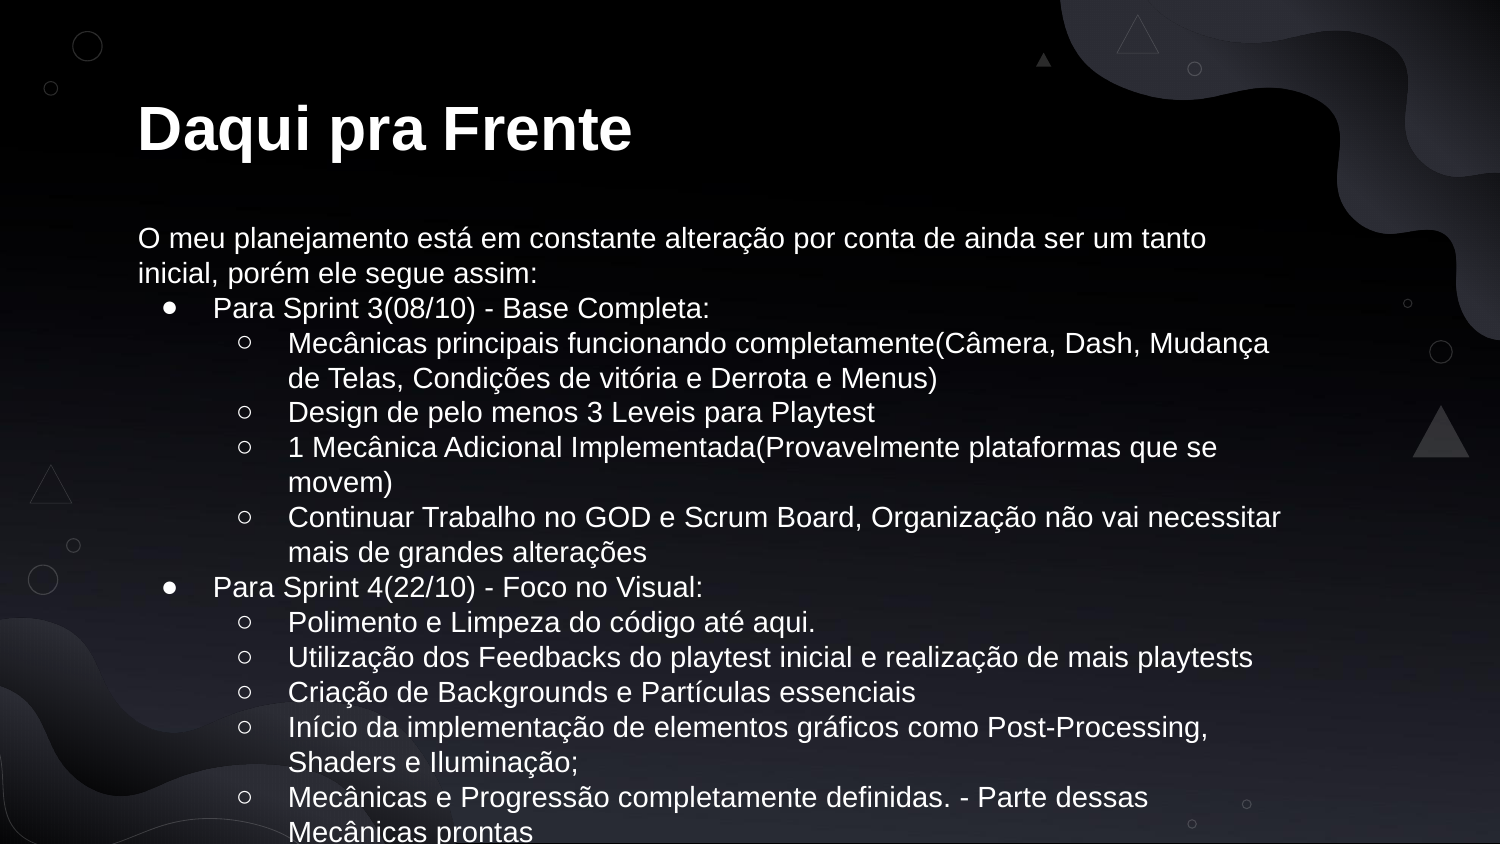

# Daqui pra Frente
O meu planejamento está em constante alteração por conta de ainda ser um tanto inicial, porém ele segue assim:
Para Sprint 3(08/10) - Base Completa:
Mecânicas principais funcionando completamente(Câmera, Dash, Mudança de Telas, Condições de vitória e Derrota e Menus)
Design de pelo menos 3 Leveis para Playtest
1 Mecânica Adicional Implementada(Provavelmente plataformas que se movem)
Continuar Trabalho no GOD e Scrum Board, Organização não vai necessitar mais de grandes alterações
Para Sprint 4(22/10) - Foco no Visual:
Polimento e Limpeza do código até aqui.
Utilização dos Feedbacks do playtest inicial e realização de mais playtests
Criação de Backgrounds e Partículas essenciais
Início da implementação de elementos gráficos como Post-Processing, Shaders e Iluminação;
Mecânicas e Progressão completamente definidas. - Parte dessas Mecânicas prontas